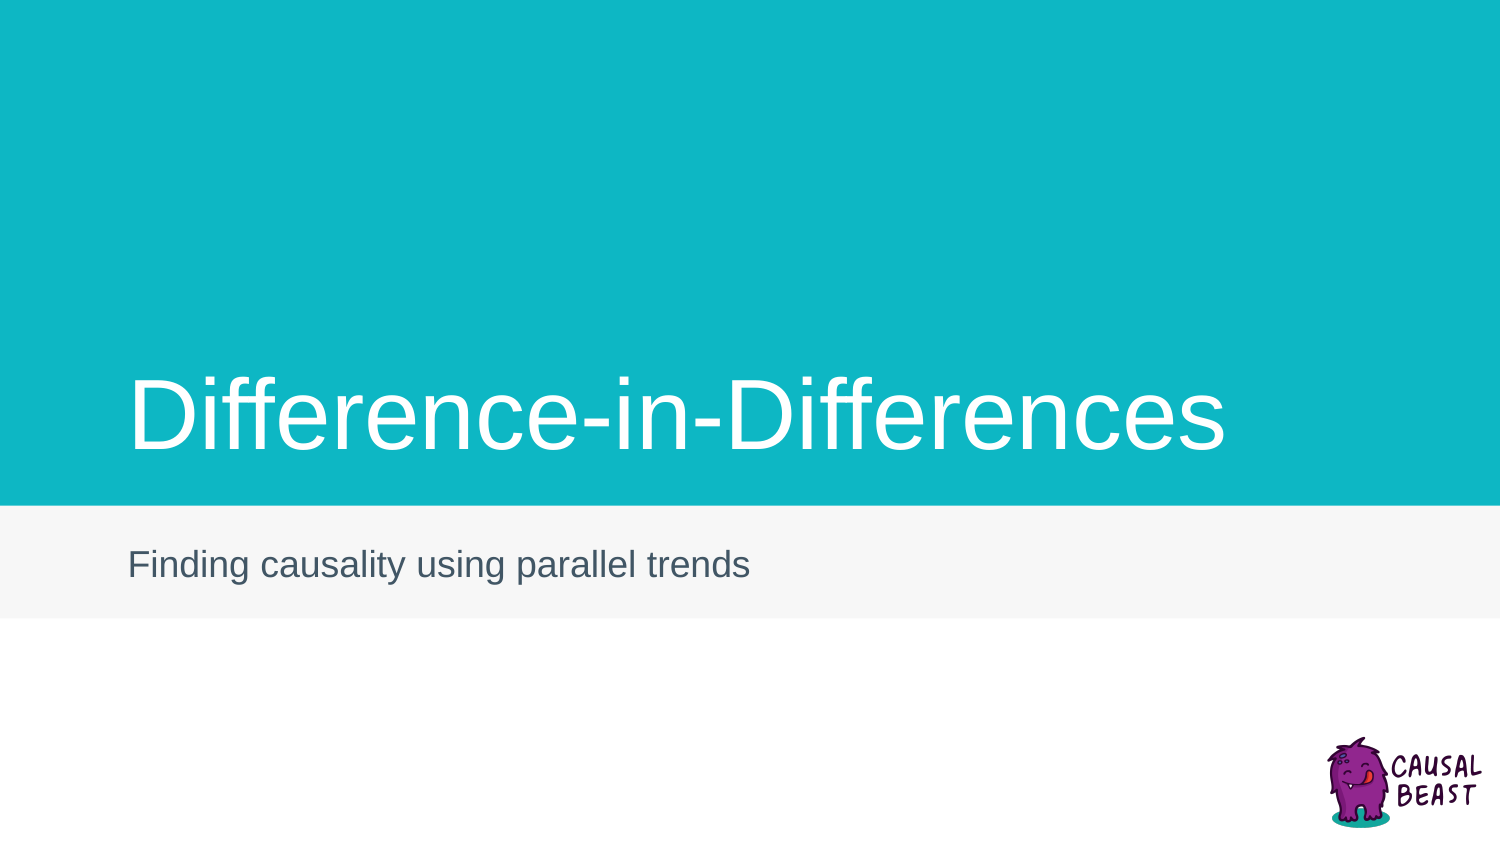

# Difference-in-Differences
Finding causality using parallel trends
126